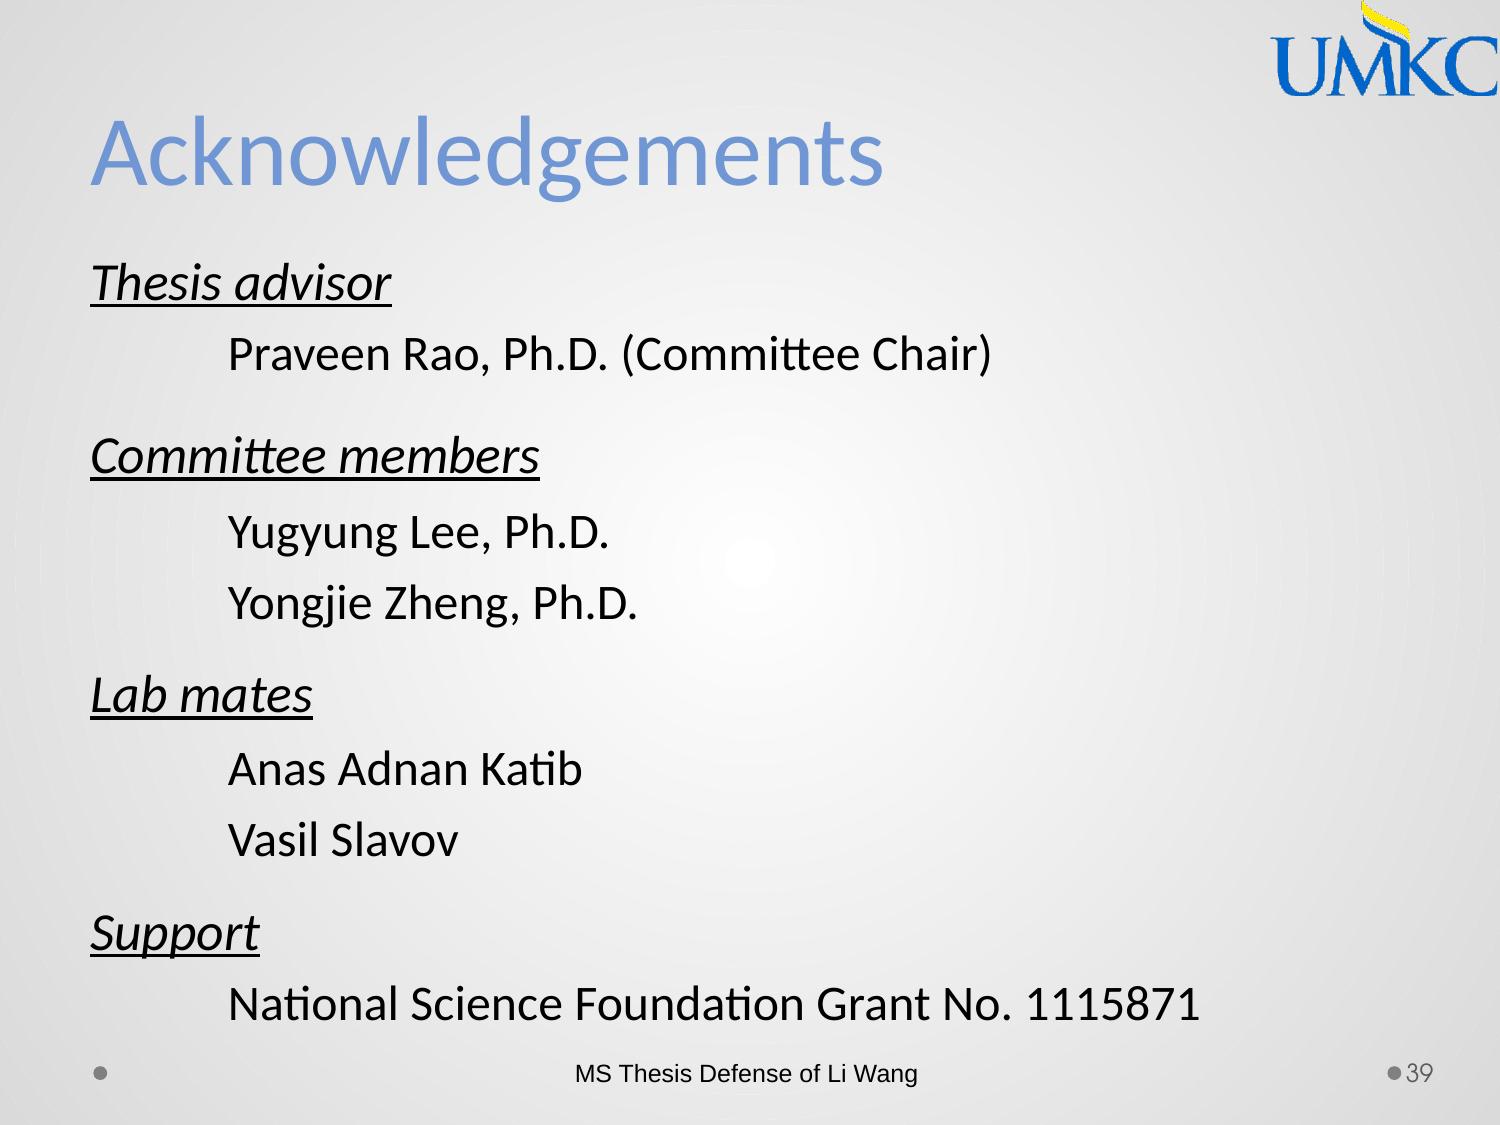

# Acknowledgements
Thesis advisor
	Praveen Rao, Ph.D. (Committee Chair)
Committee members
	Yugyung Lee, Ph.D.
	Yongjie Zheng, Ph.D.
Lab mates
	Anas Adnan Katib
	Vasil Slavov
Support
	National Science Foundation Grant No. 1115871

MS Thesis Defense of Li Wang
39